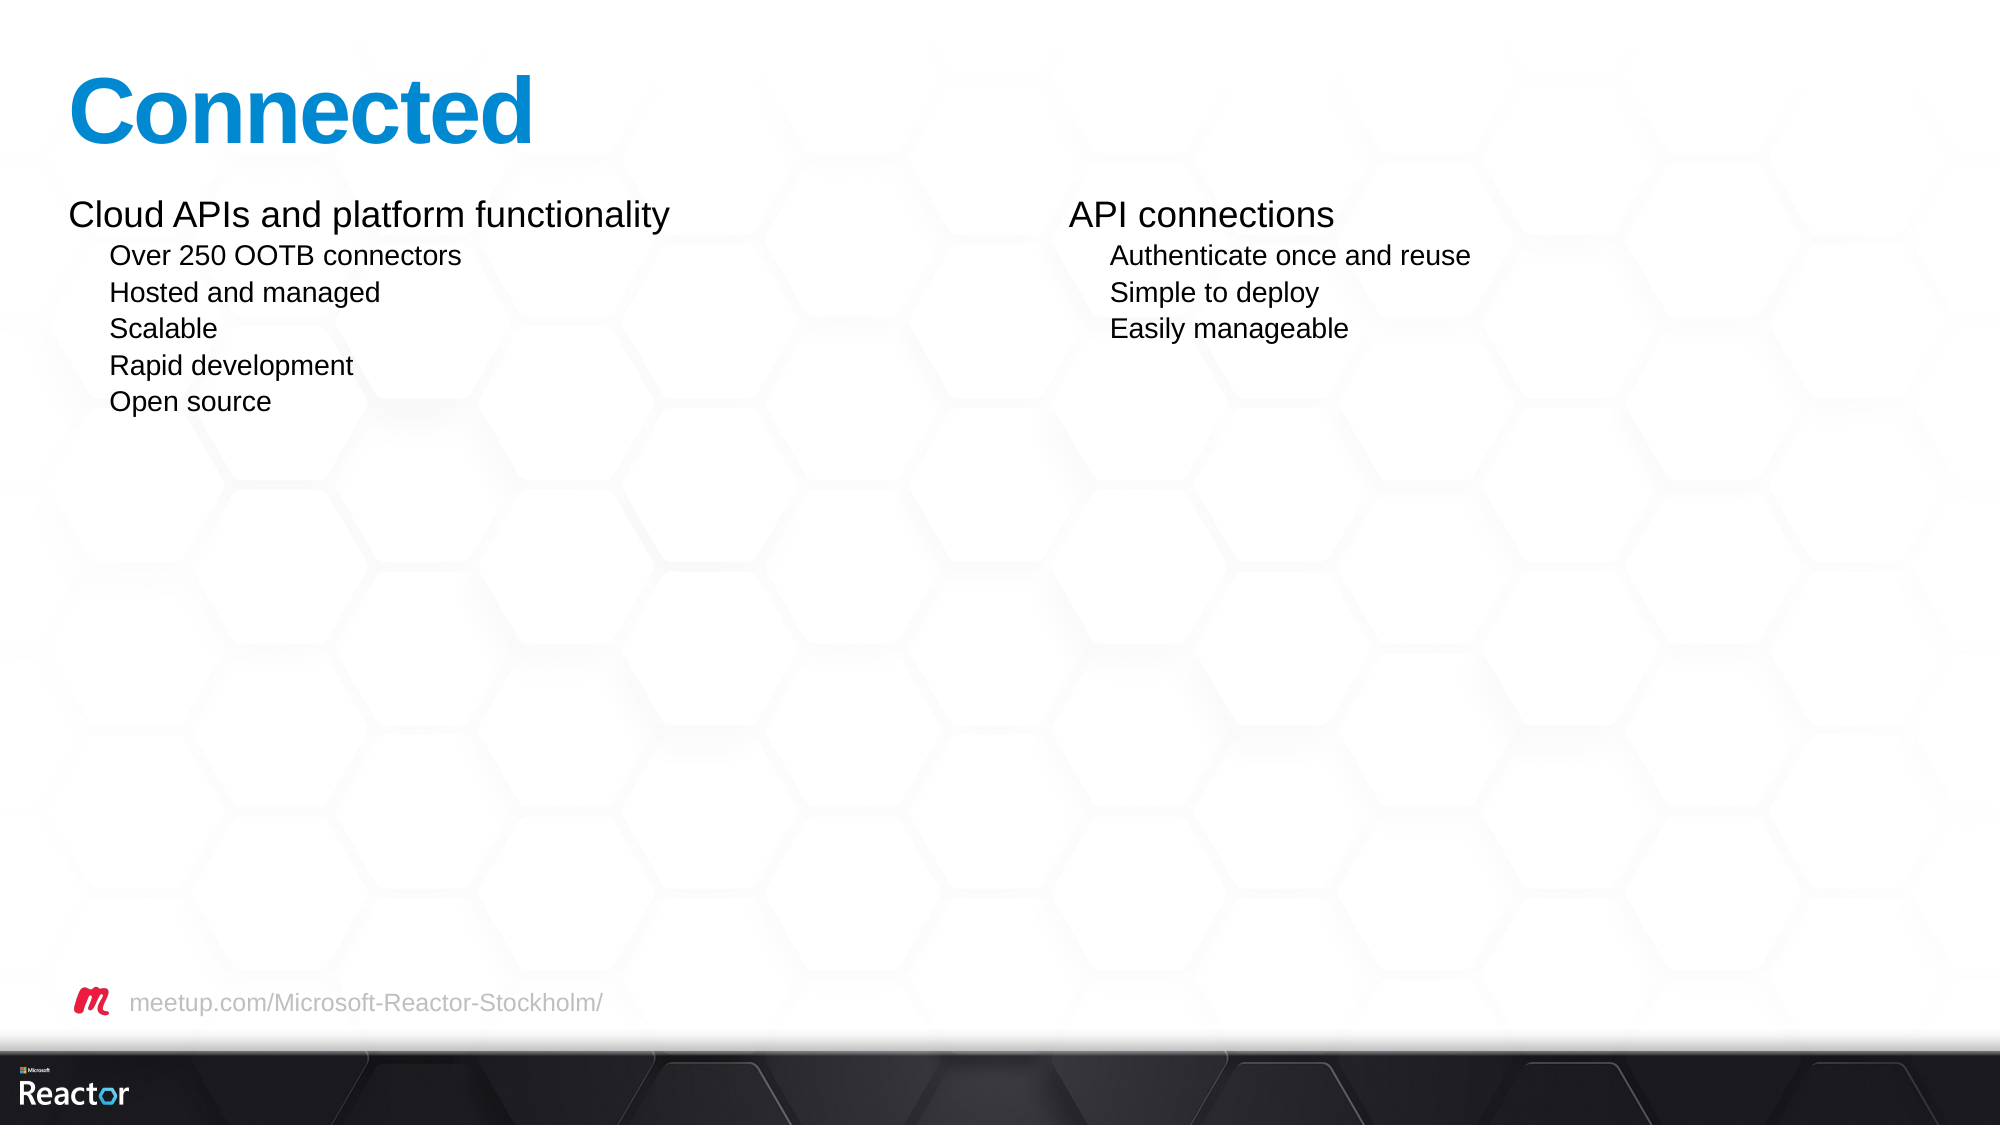

# Connected
Cloud APIs and platform functionality
Over 250 OOTB connectors
Hosted and managed
Scalable
Rapid development
Open source
API connections
Authenticate once and reuse
Simple to deploy
Easily manageable